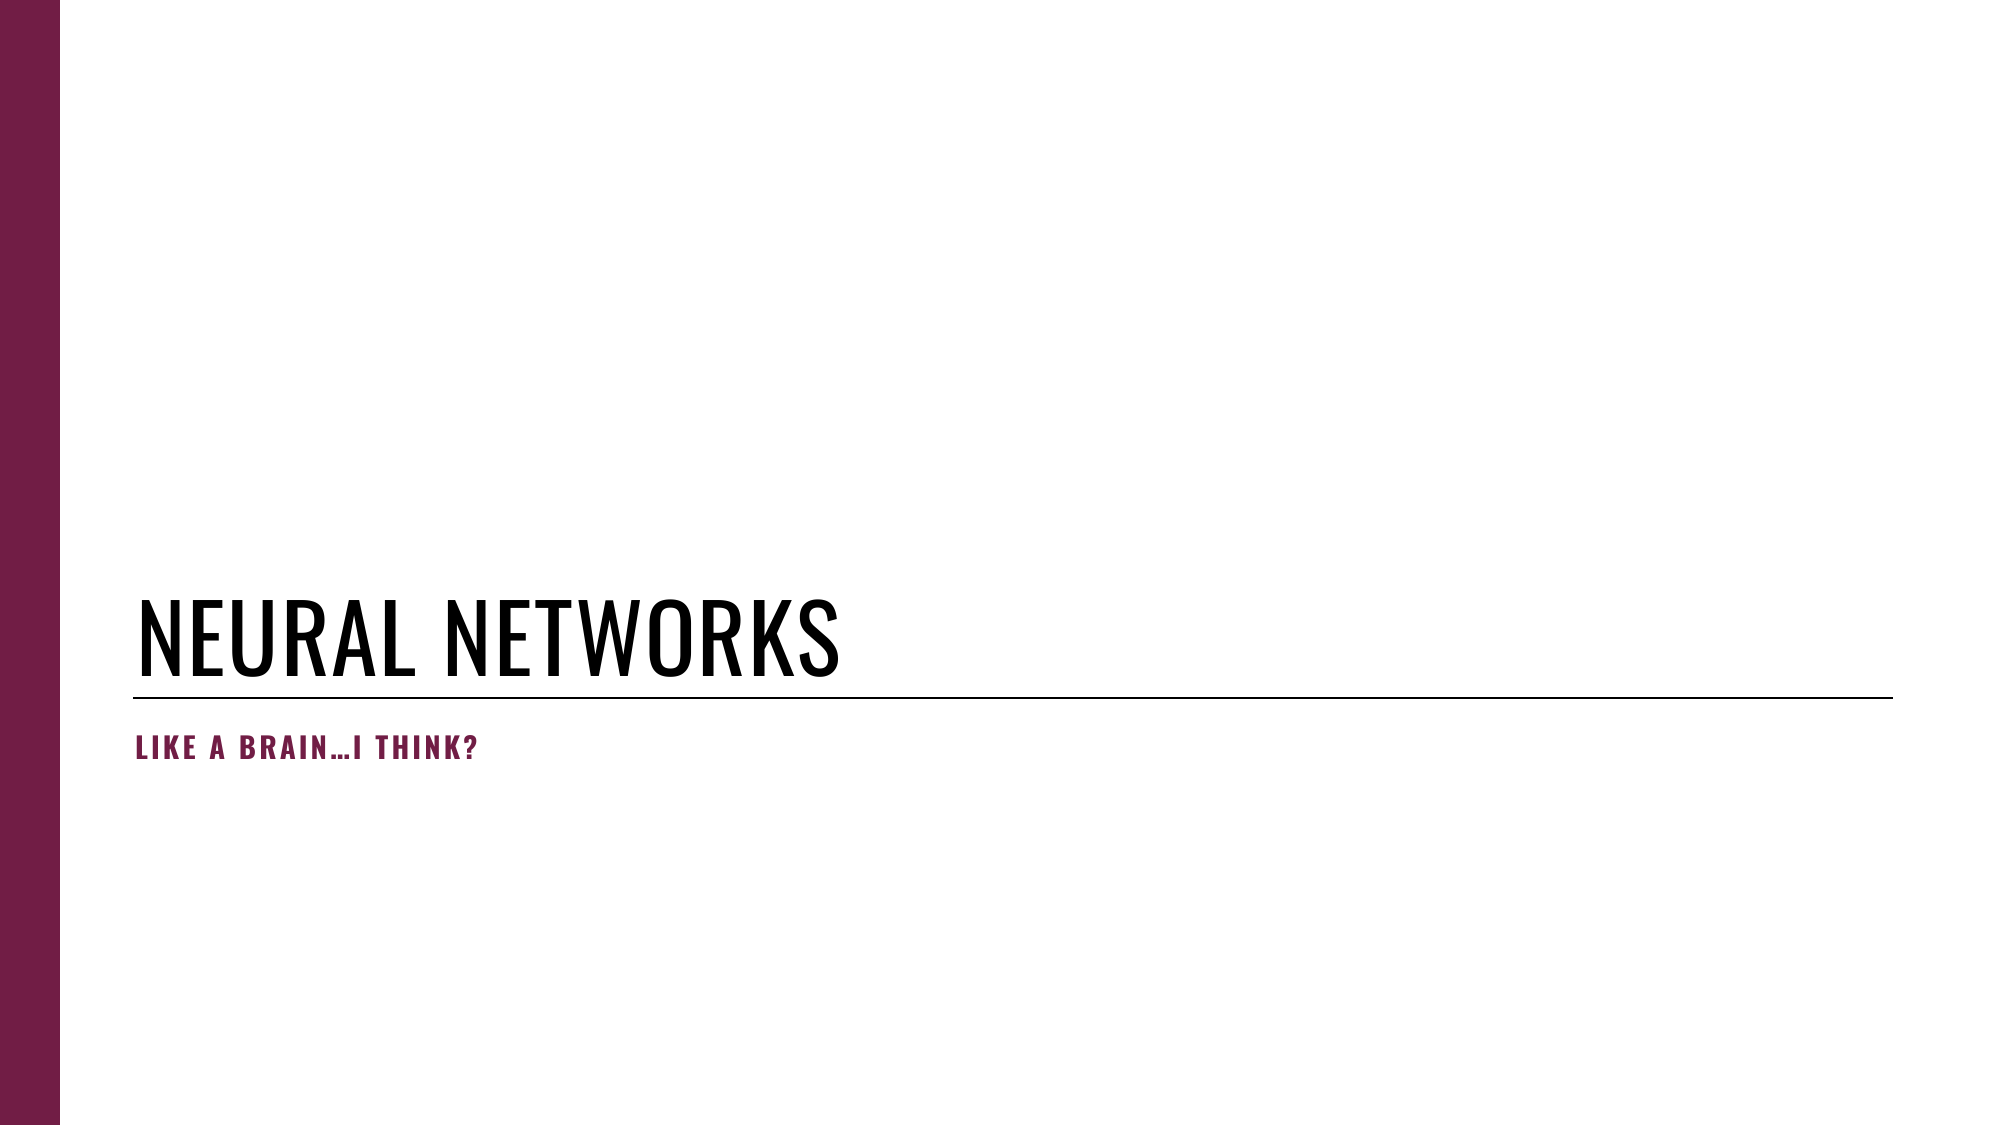

# Neural Networks
Like a brain…I think?